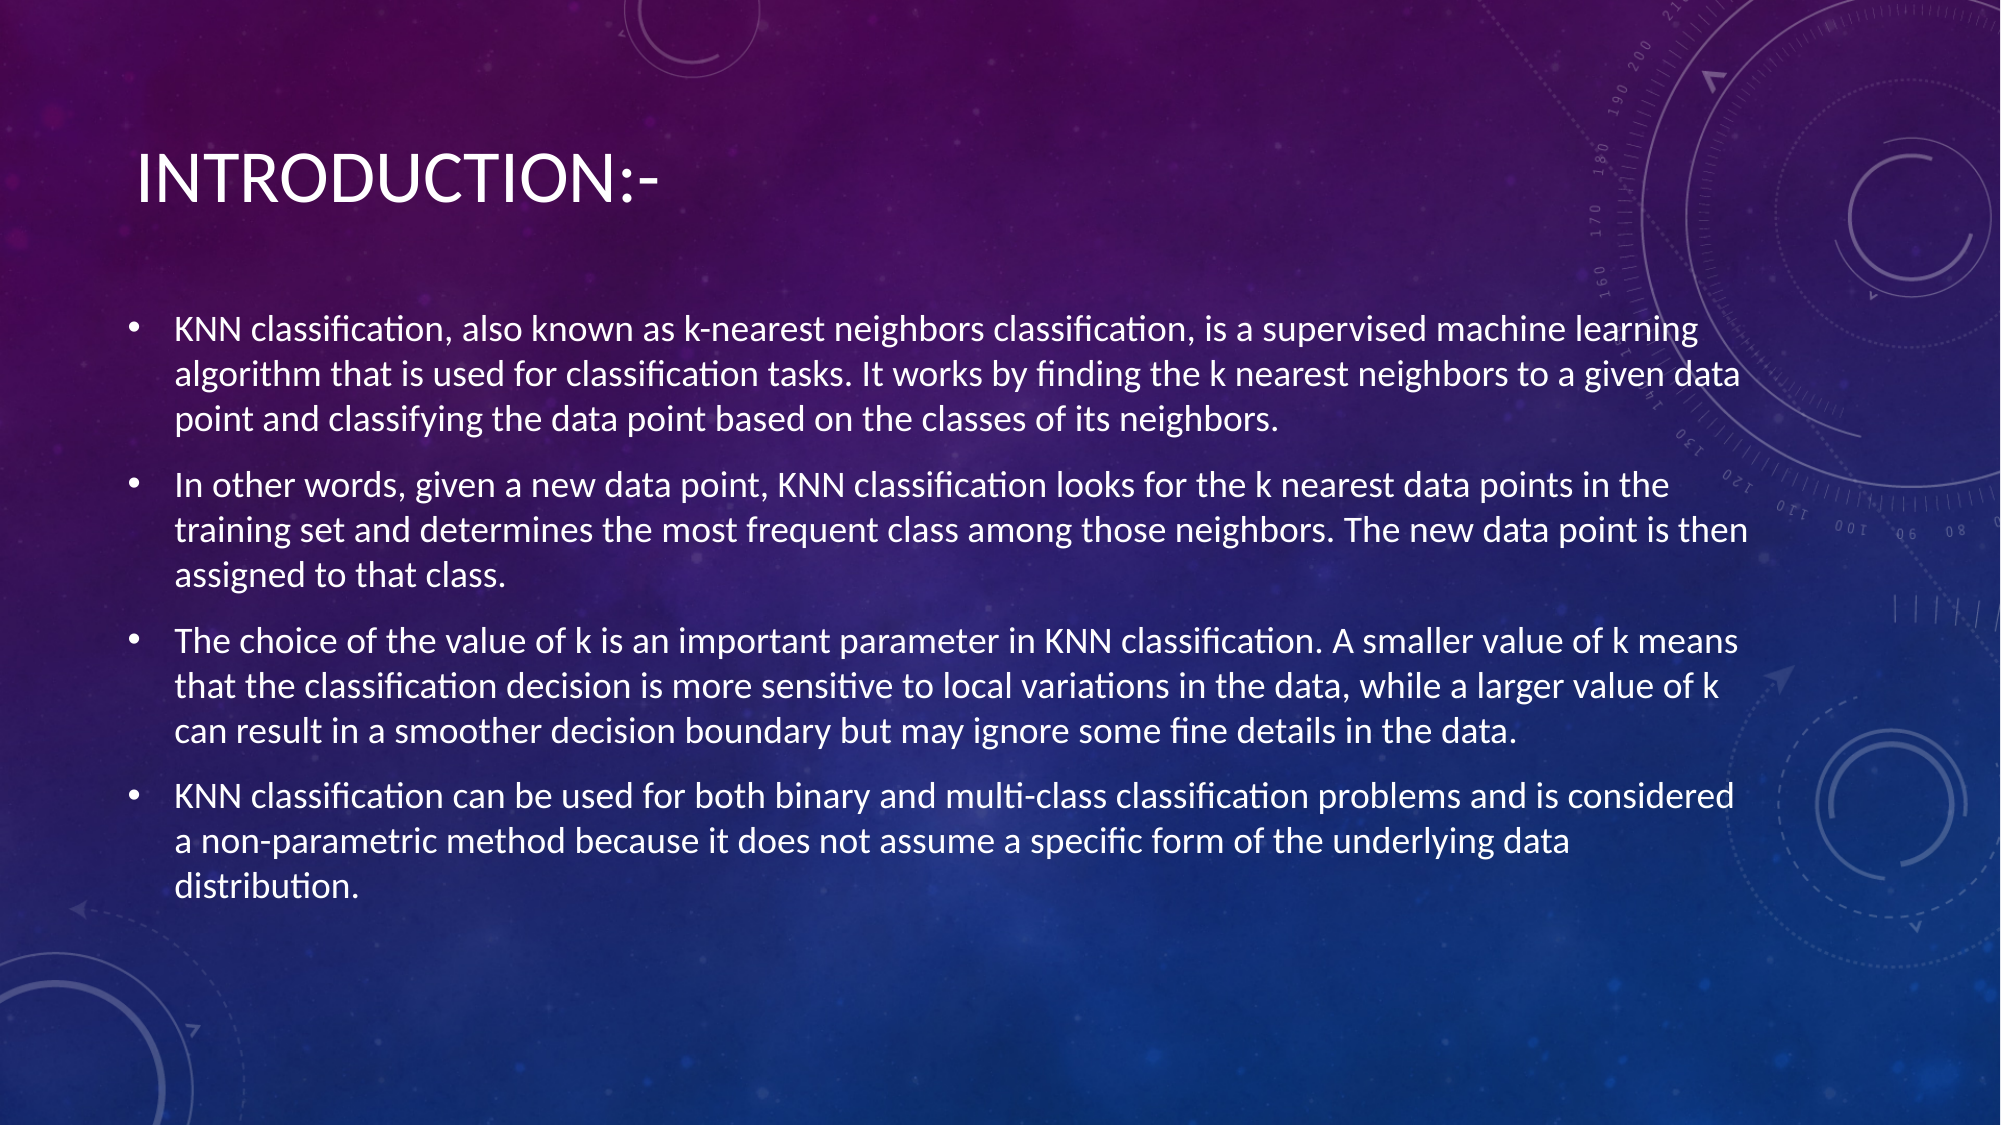

# Introduction:-
KNN classification, also known as k-nearest neighbors classification, is a supervised machine learning algorithm that is used for classification tasks. It works by finding the k nearest neighbors to a given data point and classifying the data point based on the classes of its neighbors.
In other words, given a new data point, KNN classification looks for the k nearest data points in the training set and determines the most frequent class among those neighbors. The new data point is then assigned to that class.
The choice of the value of k is an important parameter in KNN classification. A smaller value of k means that the classification decision is more sensitive to local variations in the data, while a larger value of k can result in a smoother decision boundary but may ignore some fine details in the data.
KNN classification can be used for both binary and multi-class classification problems and is considered a non-parametric method because it does not assume a specific form of the underlying data distribution.